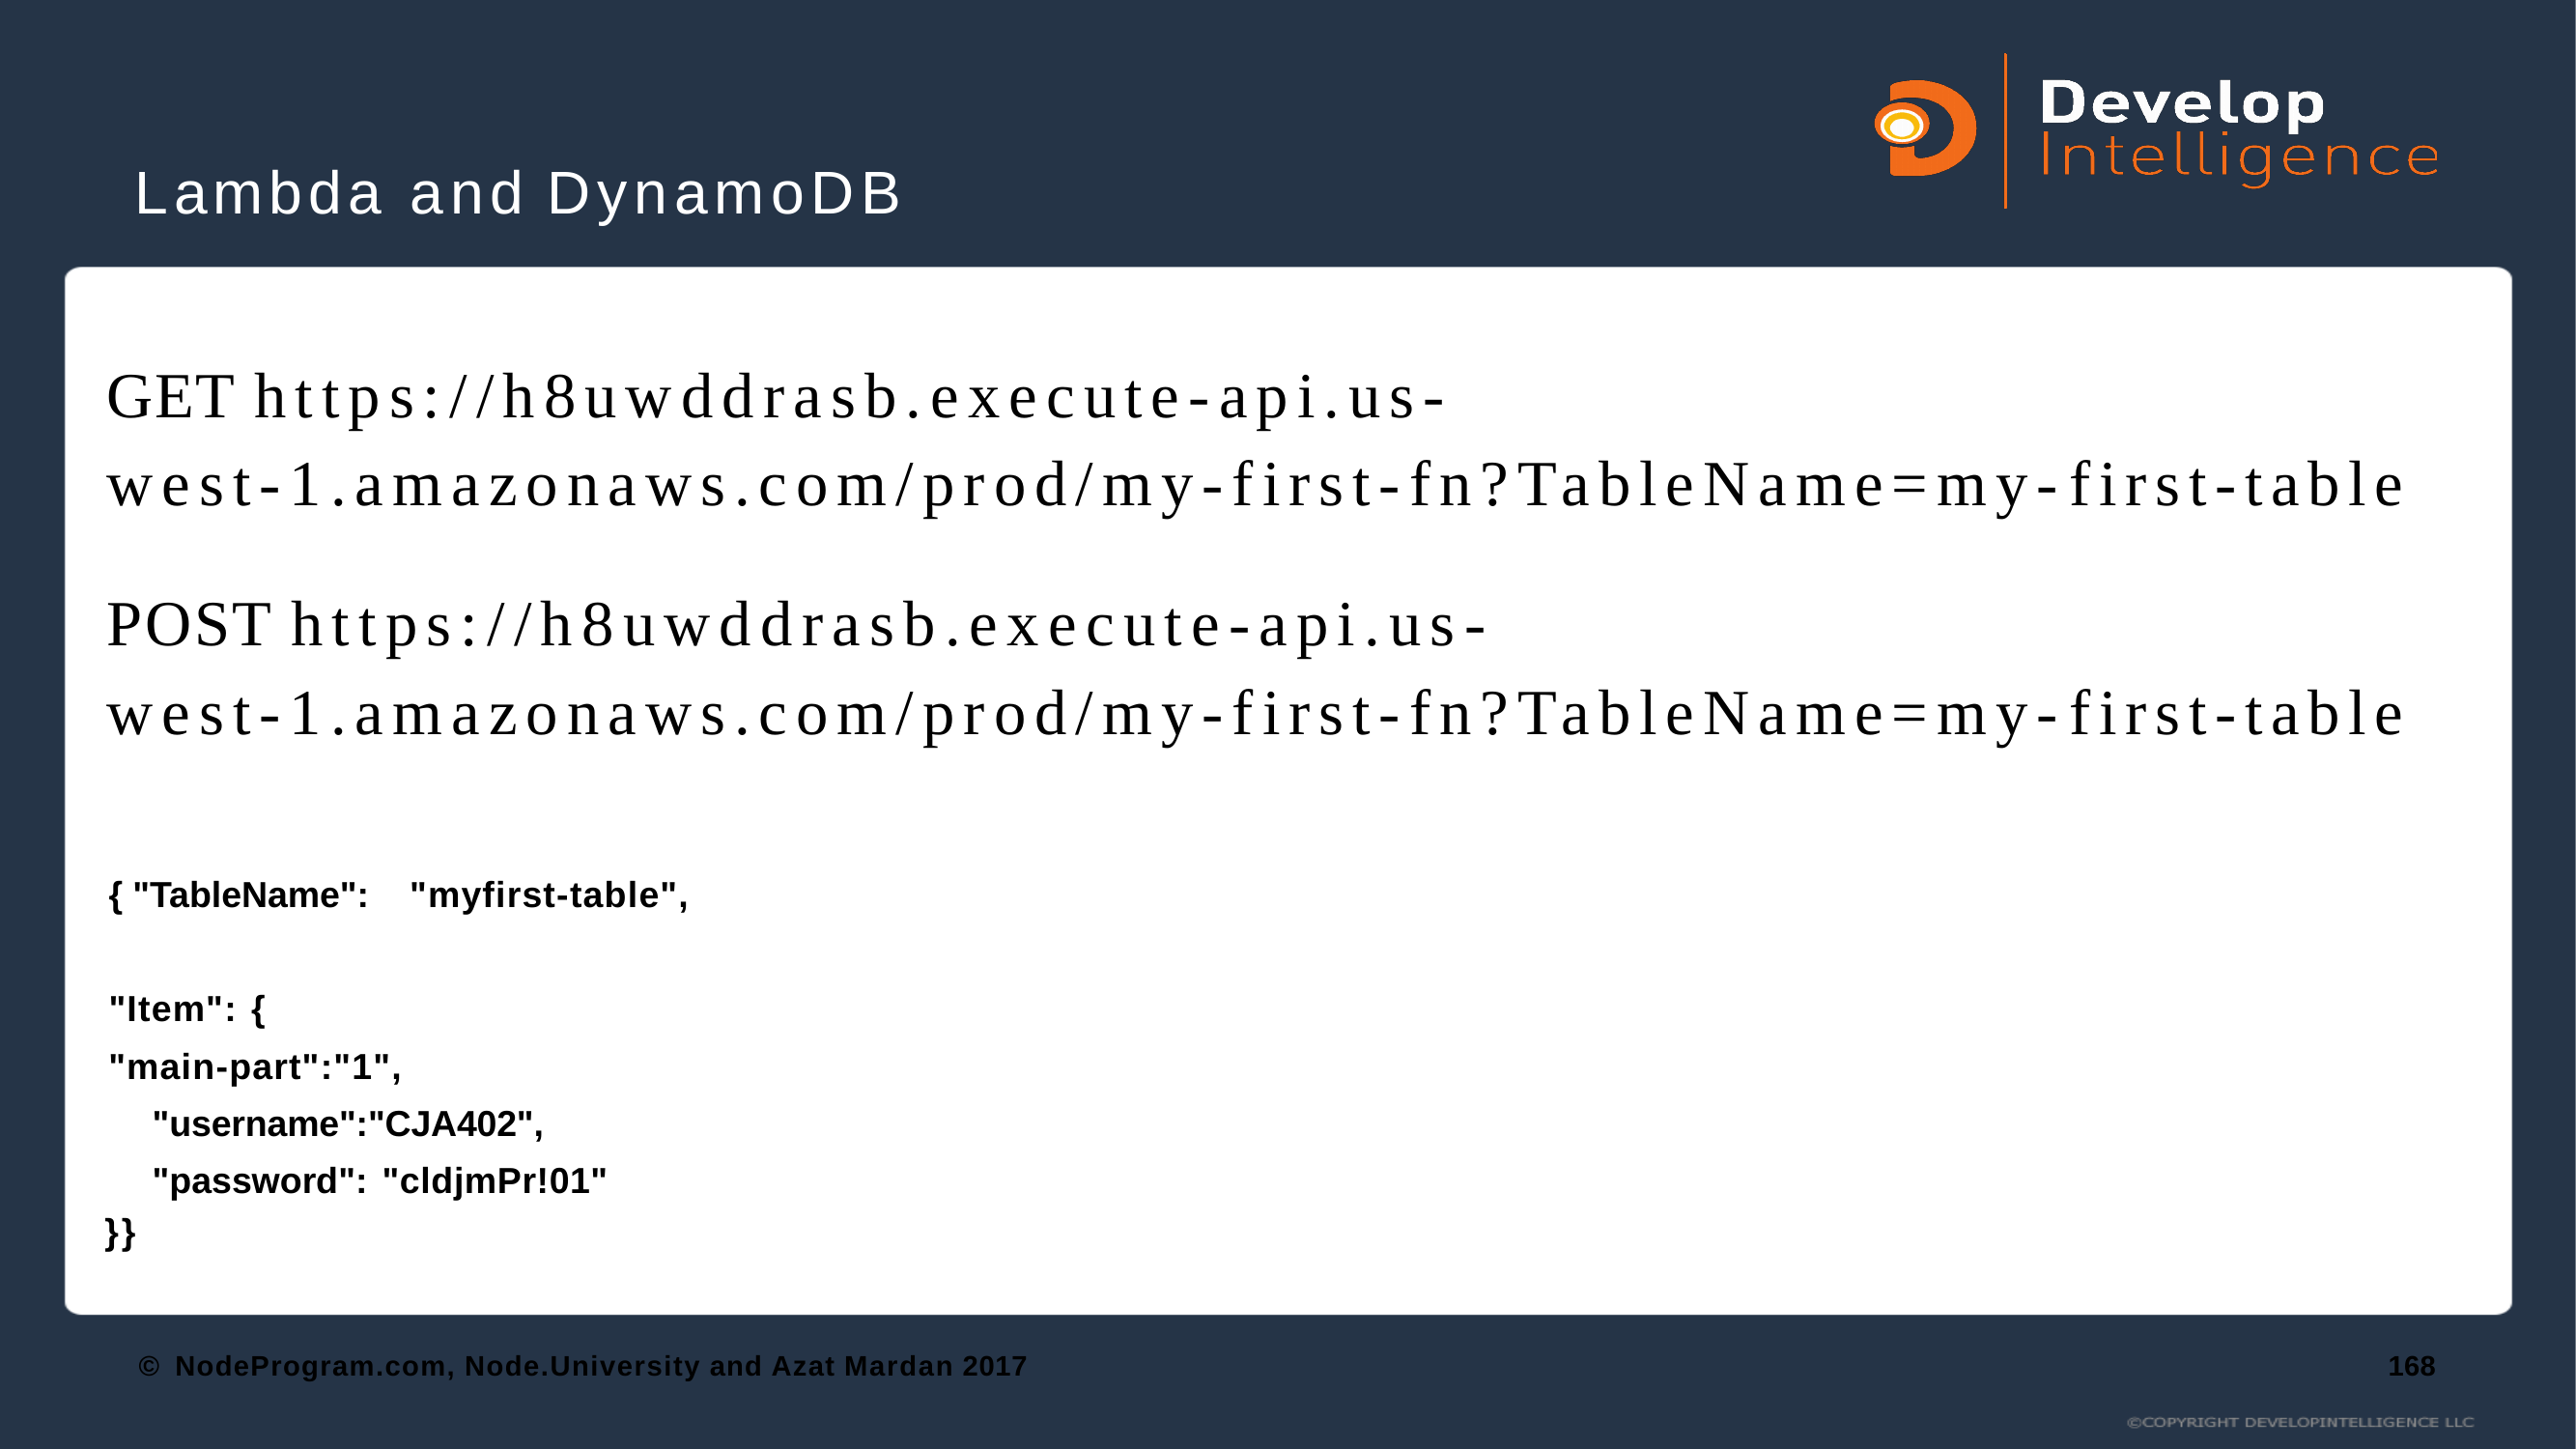

# Lambda and DynamoDB
GET https://h8uwddrasb.execute-api.us-
west-1.amazonaws.com/prod/my-first-fn?TableName=my-first-table
POST https://h8uwddrasb.execute-api.us-
west-1.amazonaws.com/prod/my-first-fn?TableName=my-first-table
{ "TableName":    "myfirst-table",  "Item": {
"main-part":"1",  "username":"CJA402",  "password": "cldjmPr!01"
}}
© NodeProgram.com, Node.University and Azat Mardan 2017
168